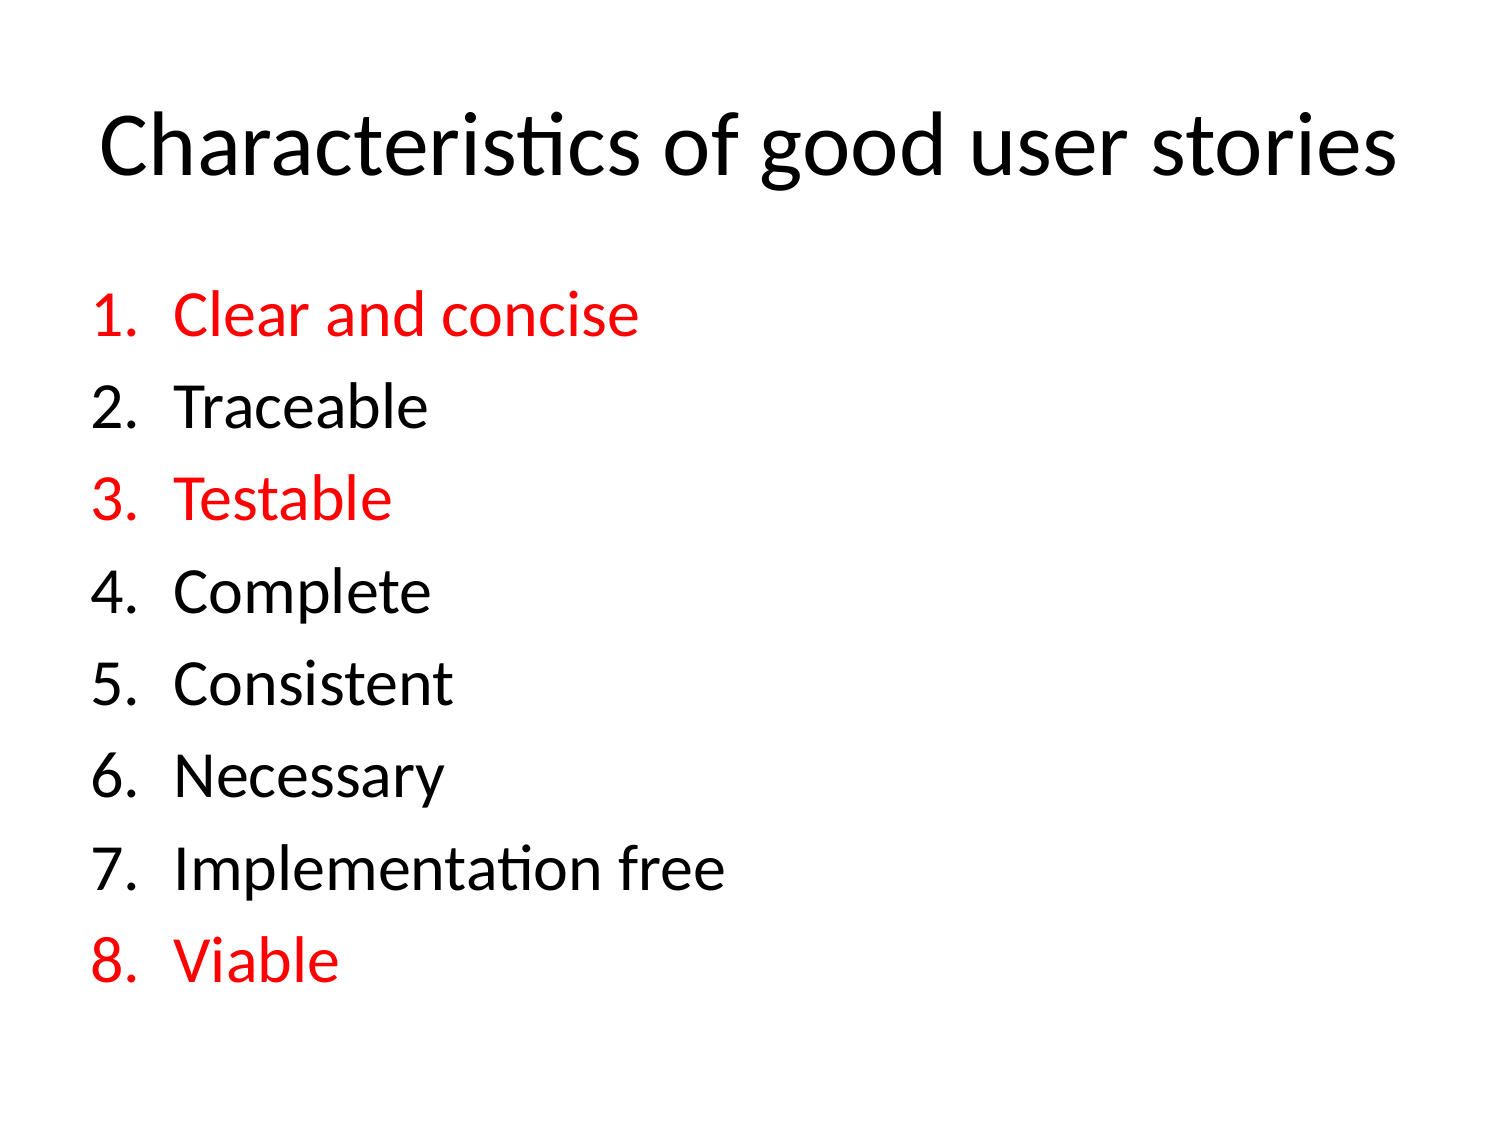

# Characteristics of good user stories
Clear and concise
Traceable
Testable
Complete
Consistent
Necessary
Implementation free
Viable